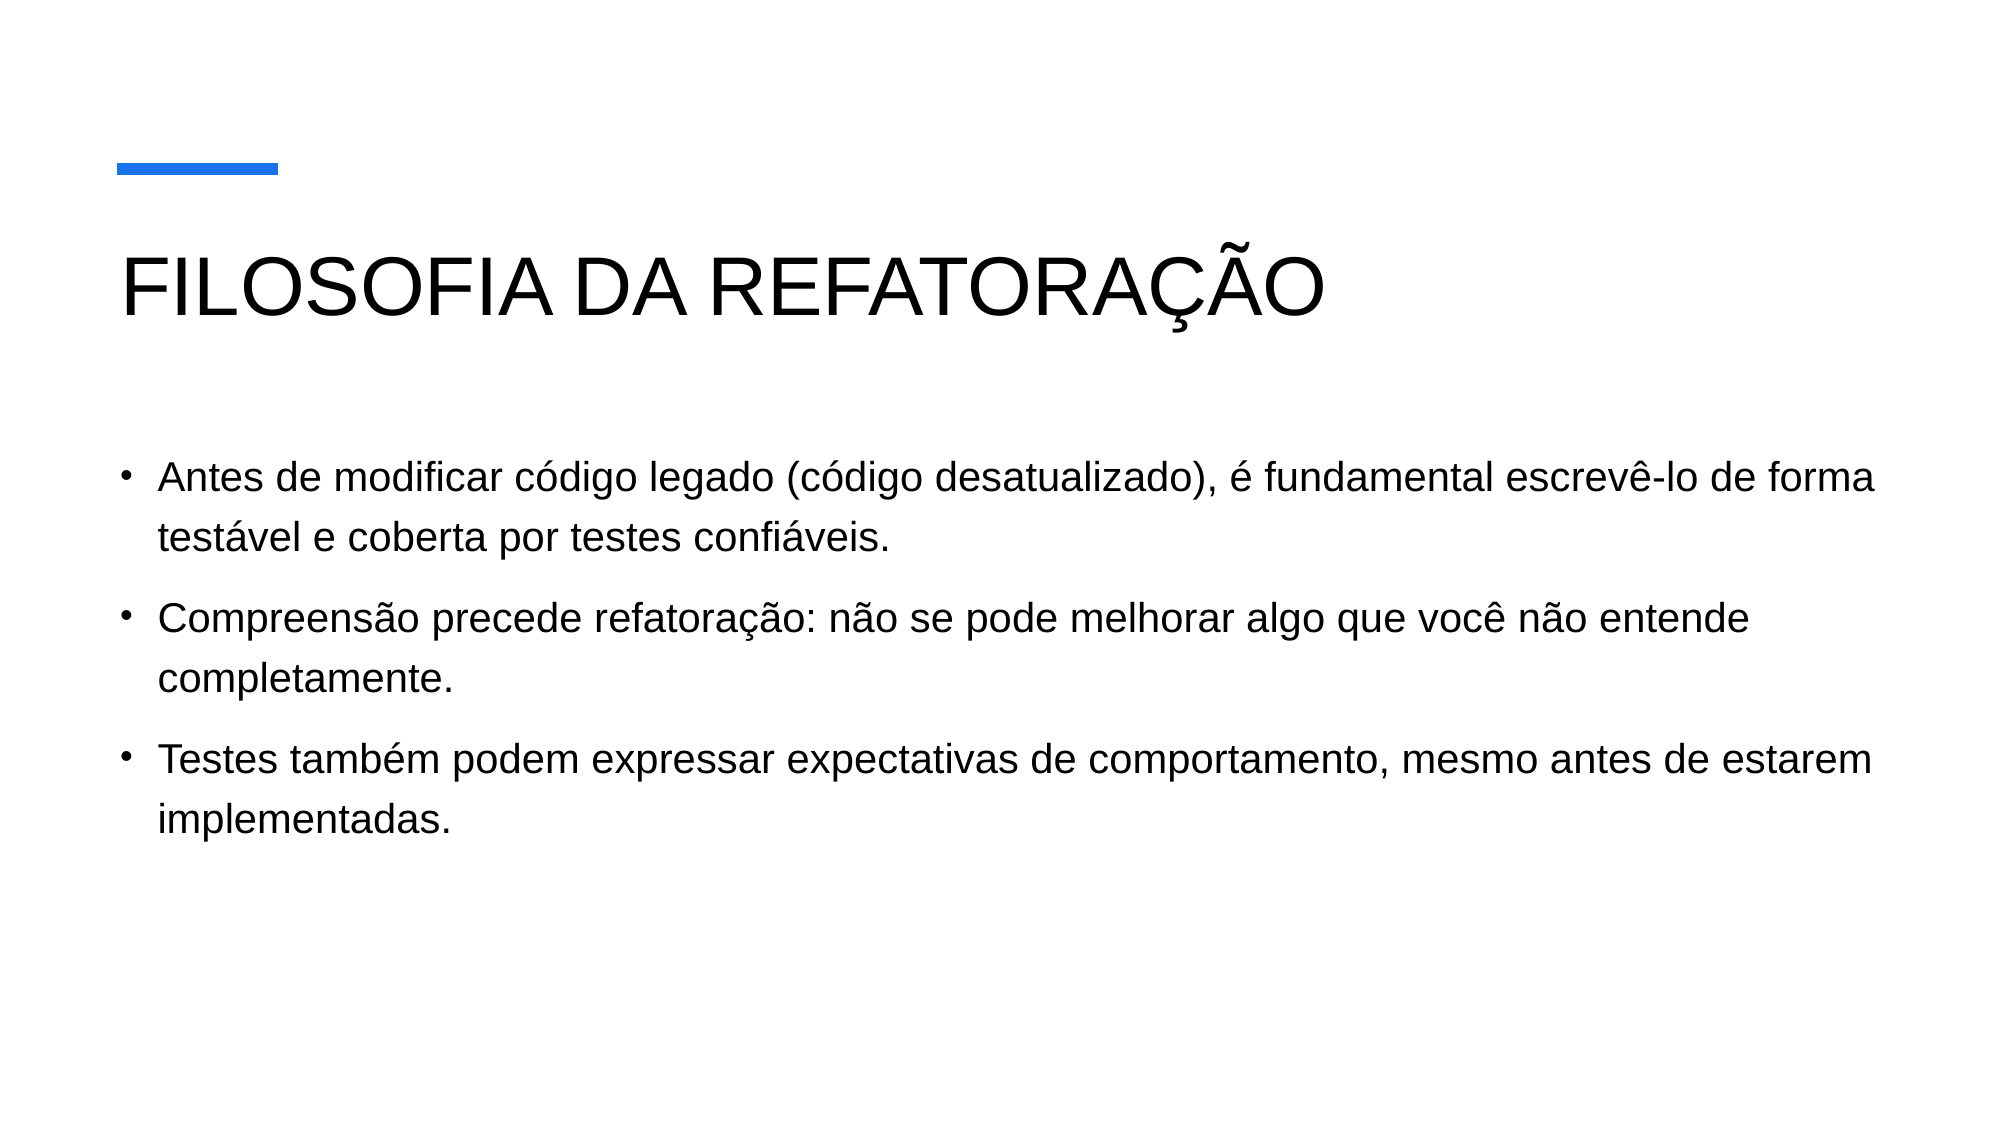

# FILOSOFIA DA REFATORAÇÃO
Antes de modificar código legado (código desatualizado), é fundamental escrevê-lo de forma testável e coberta por testes confiáveis.
Compreensão precede refatoração: não se pode melhorar algo que você não entende completamente.
Testes também podem expressar expectativas de comportamento, mesmo antes de estarem implementadas.